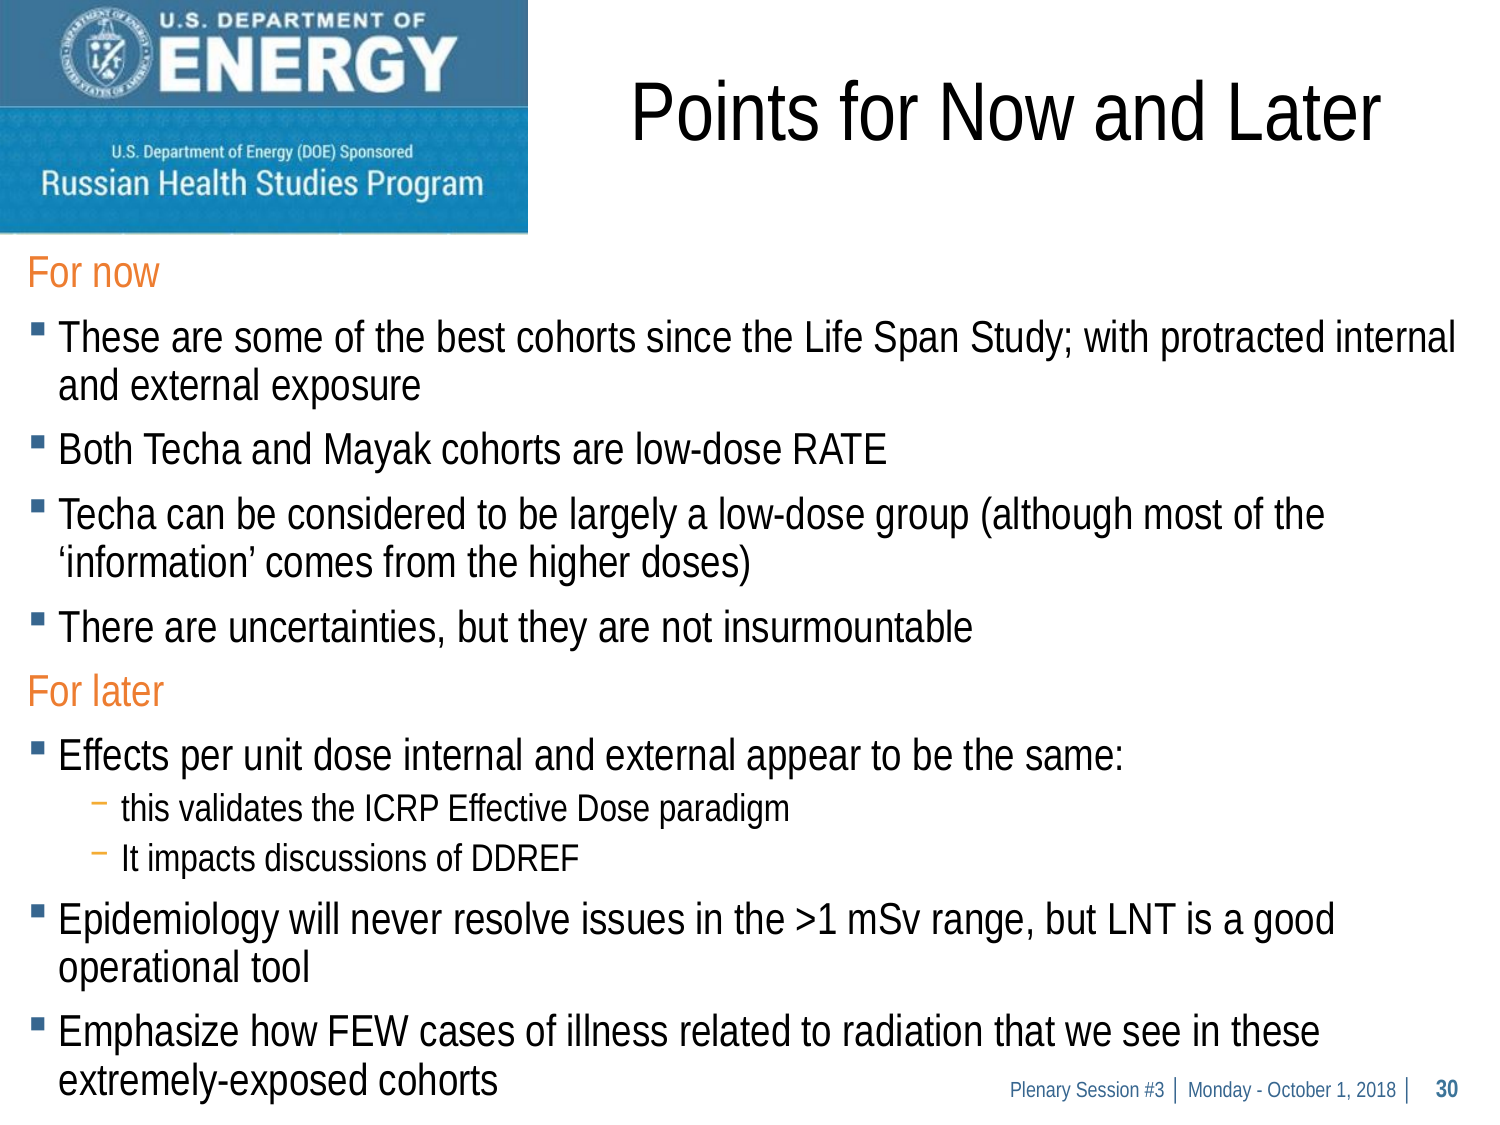

# Points for Now and Later
For now
These are some of the best cohorts since the Life Span Study; with protracted internal and external exposure
Both Techa and Mayak cohorts are low-dose RATE
Techa can be considered to be largely a low-dose group (although most of the ‘information’ comes from the higher doses)
There are uncertainties, but they are not insurmountable
For later
Effects per unit dose internal and external appear to be the same:
this validates the ICRP Effective Dose paradigm
It impacts discussions of DDREF
Epidemiology will never resolve issues in the >1 mSv range, but LNT is a good operational tool
Emphasize how FEW cases of illness related to radiation that we see in these extremely-exposed cohorts

30